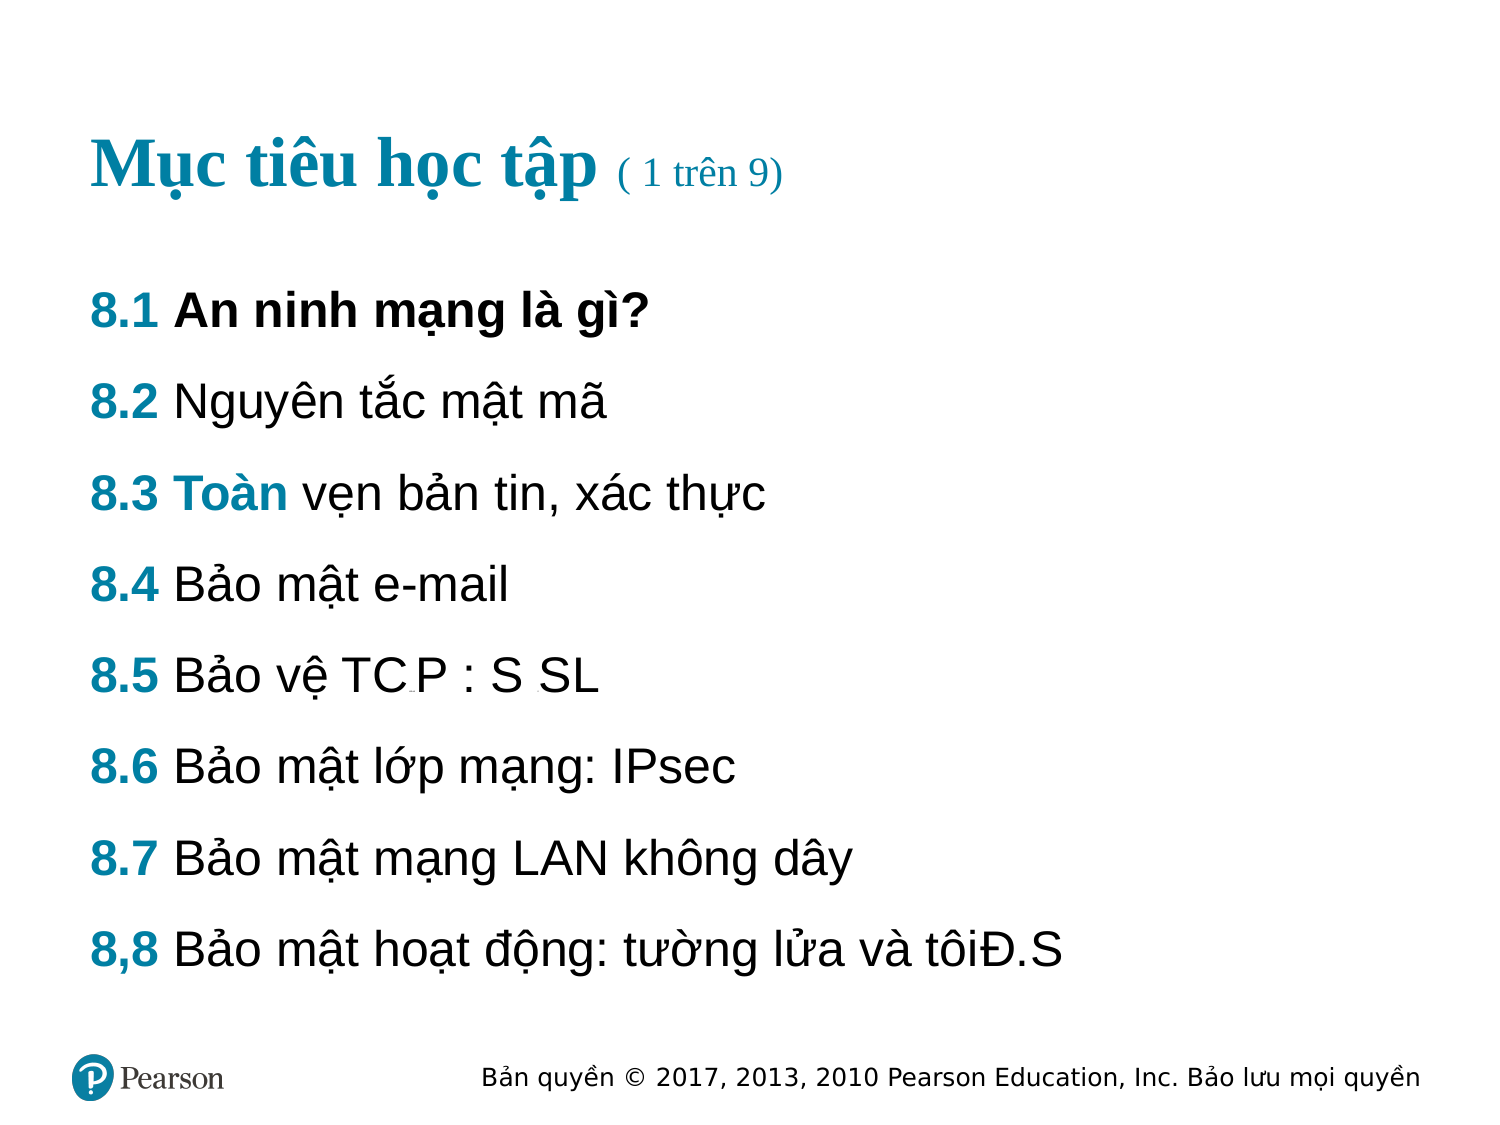

# Mục tiêu học tập ( 1 trên 9)
8.1 An ninh mạng là gì?
8.2 Nguyên tắc mật mã
8.3 Toàn vẹn bản tin, xác thực
8.4 Bảo mật e-mail
8.5 Bảo vệ T C Kết nối P : S 0 S L
8.6 Bảo mật lớp mạng: IPsec
8.7 Bảo mật mạng LAN không dây
8,8 Bảo mật hoạt động: tường lửa và tôi Đ. S